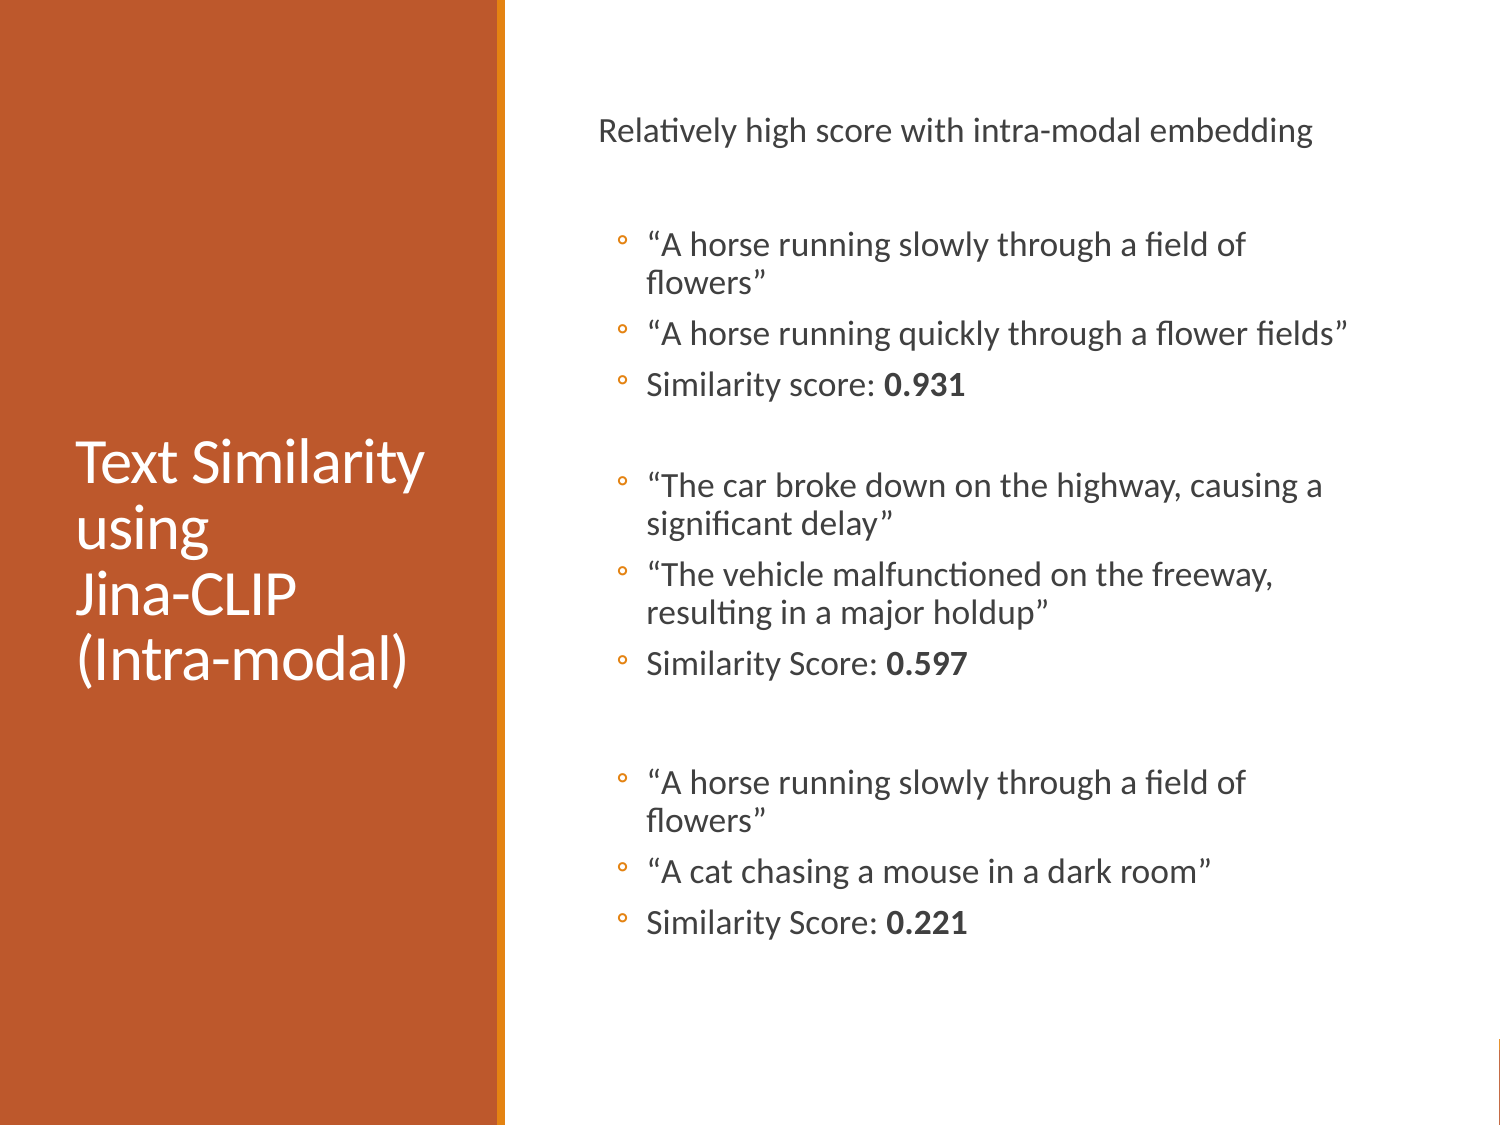

# Text Similarity using Jina-CLIP (Intra-modal)
Relatively high score with intra-modal embedding

“A horse running slowly through a field of flowers”
“A horse running quickly through a flower fields”
Similarity score: 0.931

“The car broke down on the highway, causing a significant delay”
“The vehicle malfunctioned on the freeway, resulting in a major holdup”
Similarity Score: 0.597

“A horse running slowly through a field of flowers”
“A cat chasing a mouse in a dark room”
Similarity Score: 0.221